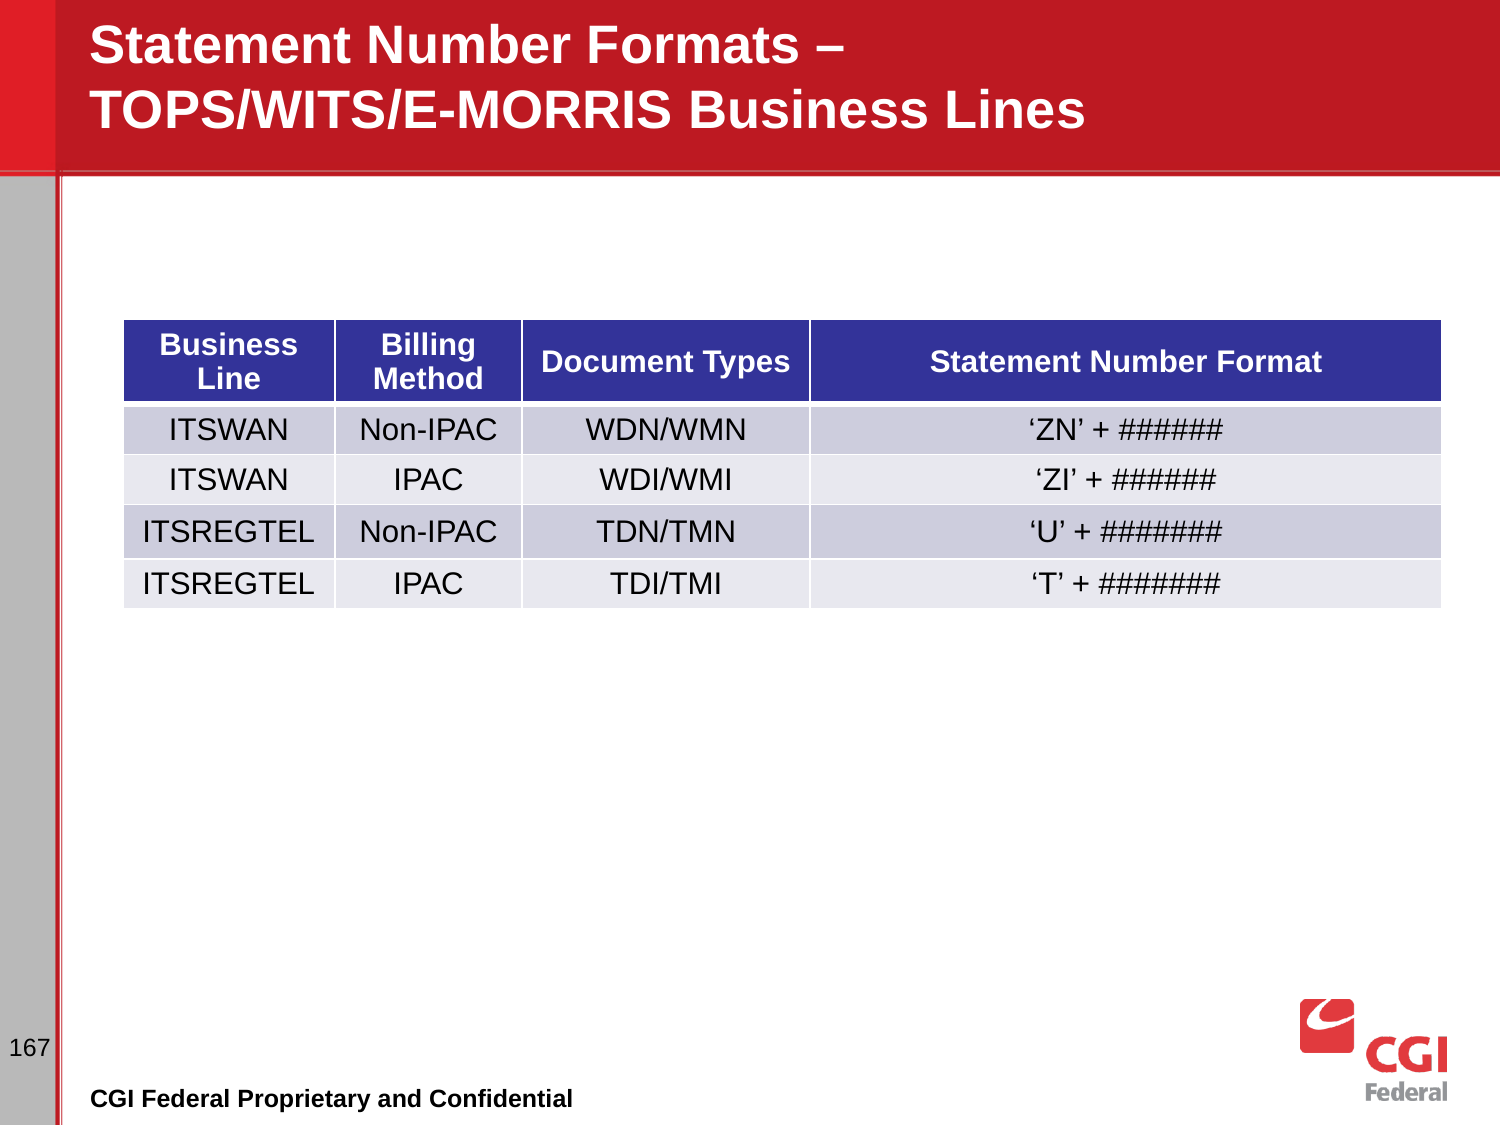

# Statement Number Formats – TOPS/WITS/E-MORRIS Business Lines
| Business Line | Billing Method | Document Types | Statement Number Format |
| --- | --- | --- | --- |
| ITSWAN | Non-IPAC | WDN/WMN | ‘ZN’ + ###### |
| ITSWAN | IPAC | WDI/WMI | ‘ZI’ + ###### |
| ITSREGTEL | Non-IPAC | TDN/TMN | ‘U’ + ####### |
| ITSREGTEL | IPAC | TDI/TMI | ‘T’ + ####### |
167
CGI Federal Proprietary and Confidential